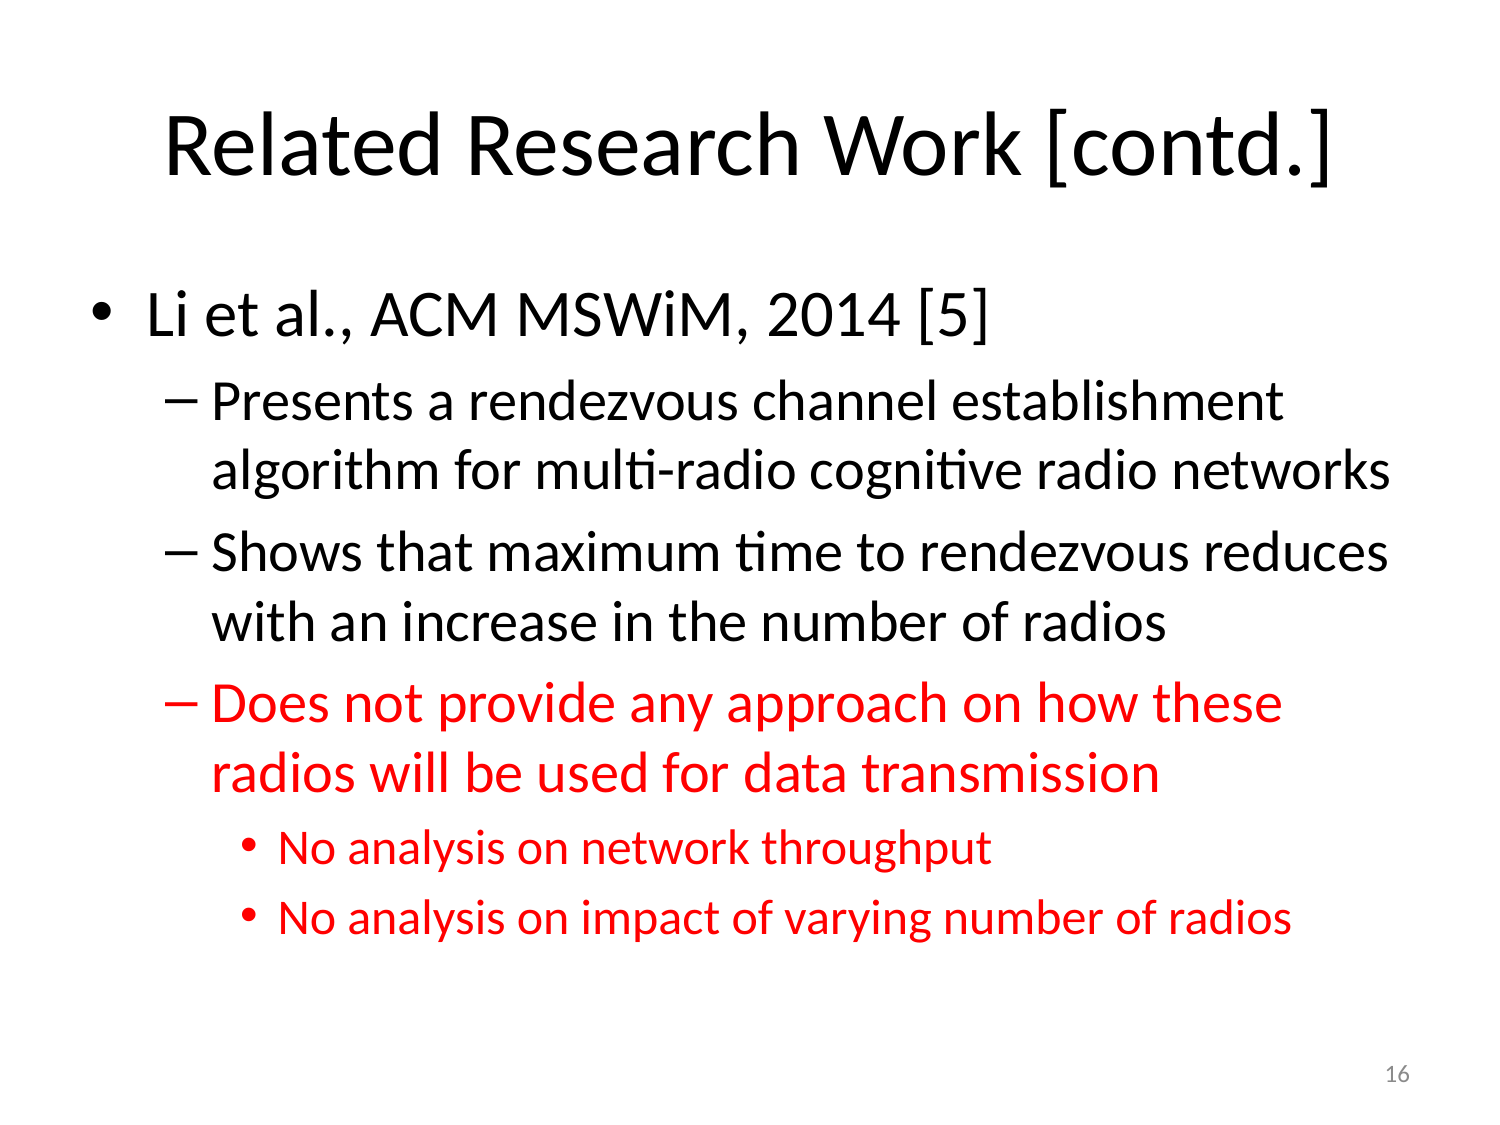

# Related Research Work [contd.]
Li et al., ACM MSWiM, 2014 [5]
Presents a rendezvous channel establishment algorithm for multi-radio cognitive radio networks
Shows that maximum time to rendezvous reduces with an increase in the number of radios
Does not provide any approach on how these radios will be used for data transmission
No analysis on network throughput
No analysis on impact of varying number of radios

16